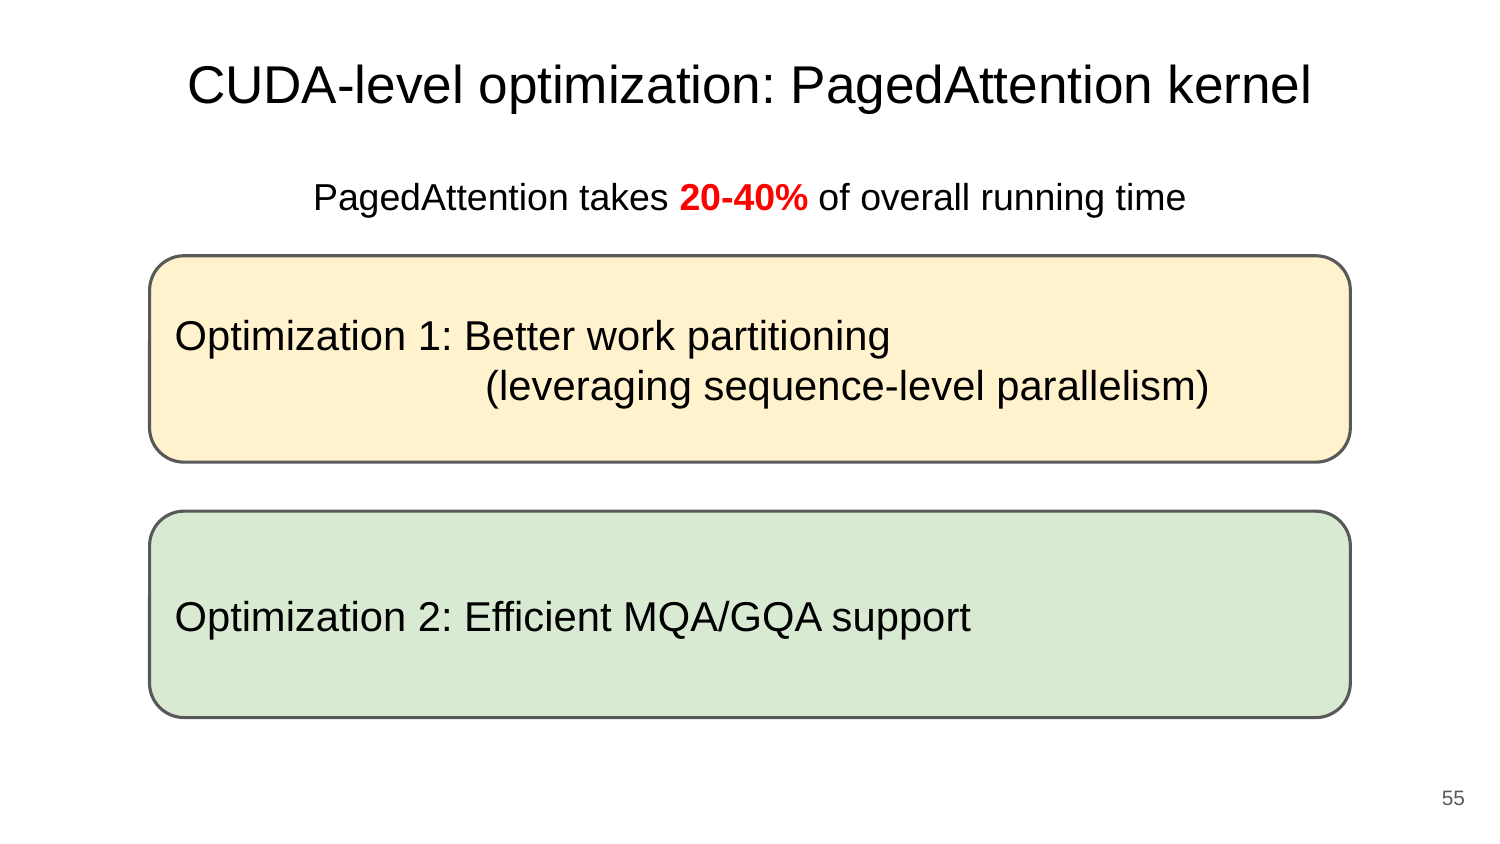

# CUDA-level optimization: PagedAttention kernel
PagedAttention takes 20-40% of overall running time
Optimization 1: Better work partitioning
                           (leveraging sequence-level parallelism)
Optimization 2: Efficient MQA/GQA support
55